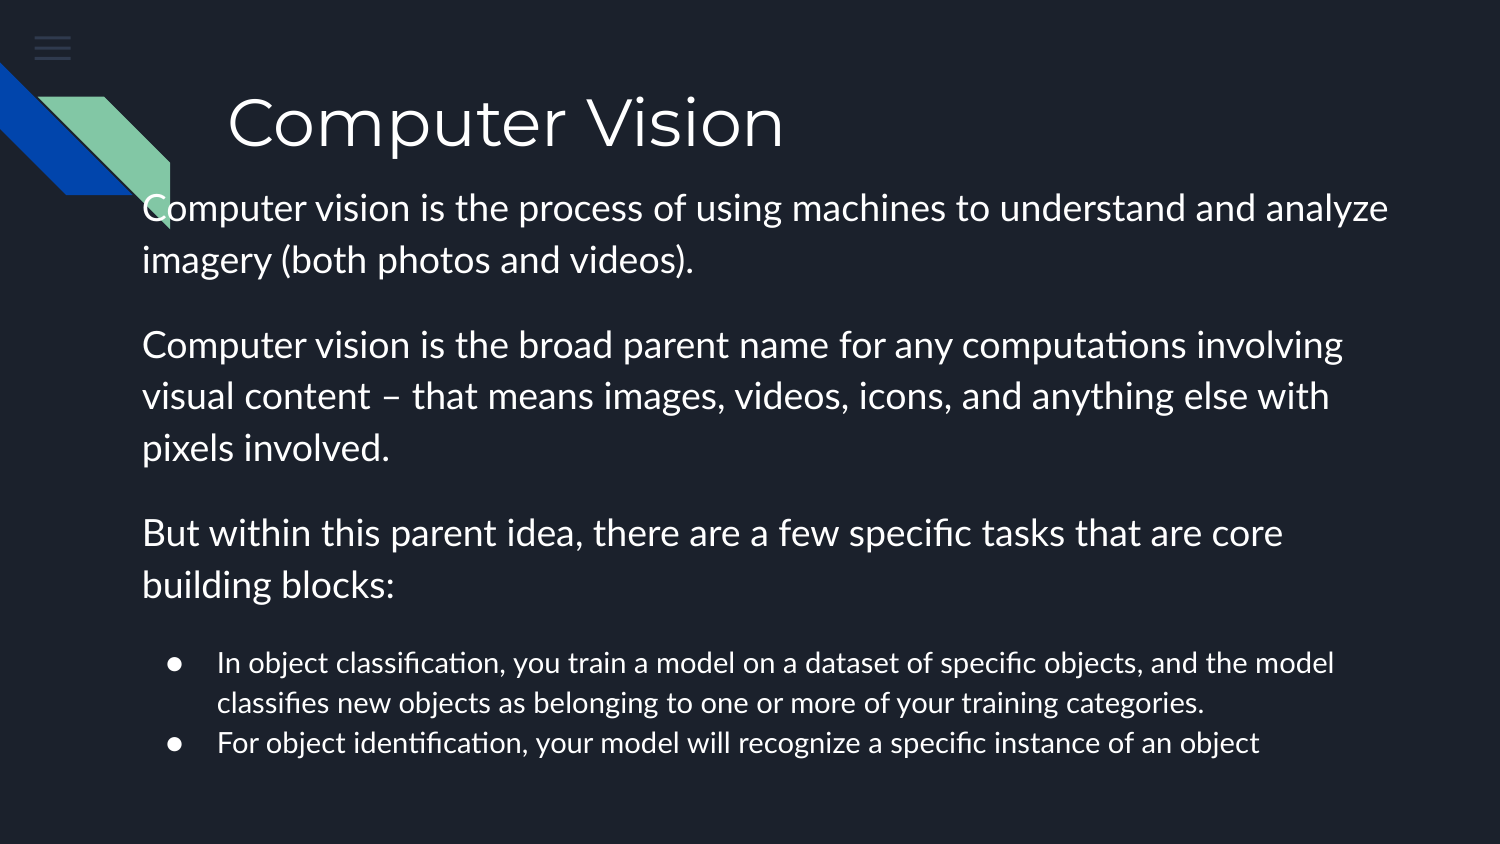

# Computer Vision
Computer vision is the process of using machines to understand and analyze imagery (both photos and videos).
Computer vision is the broad parent name for any computations involving visual content – that means images, videos, icons, and anything else with pixels involved.
But within this parent idea, there are a few specific tasks that are core building blocks:
In object classification, you train a model on a dataset of specific objects, and the model classifies new objects as belonging to one or more of your training categories.
For object identification, your model will recognize a specific instance of an object